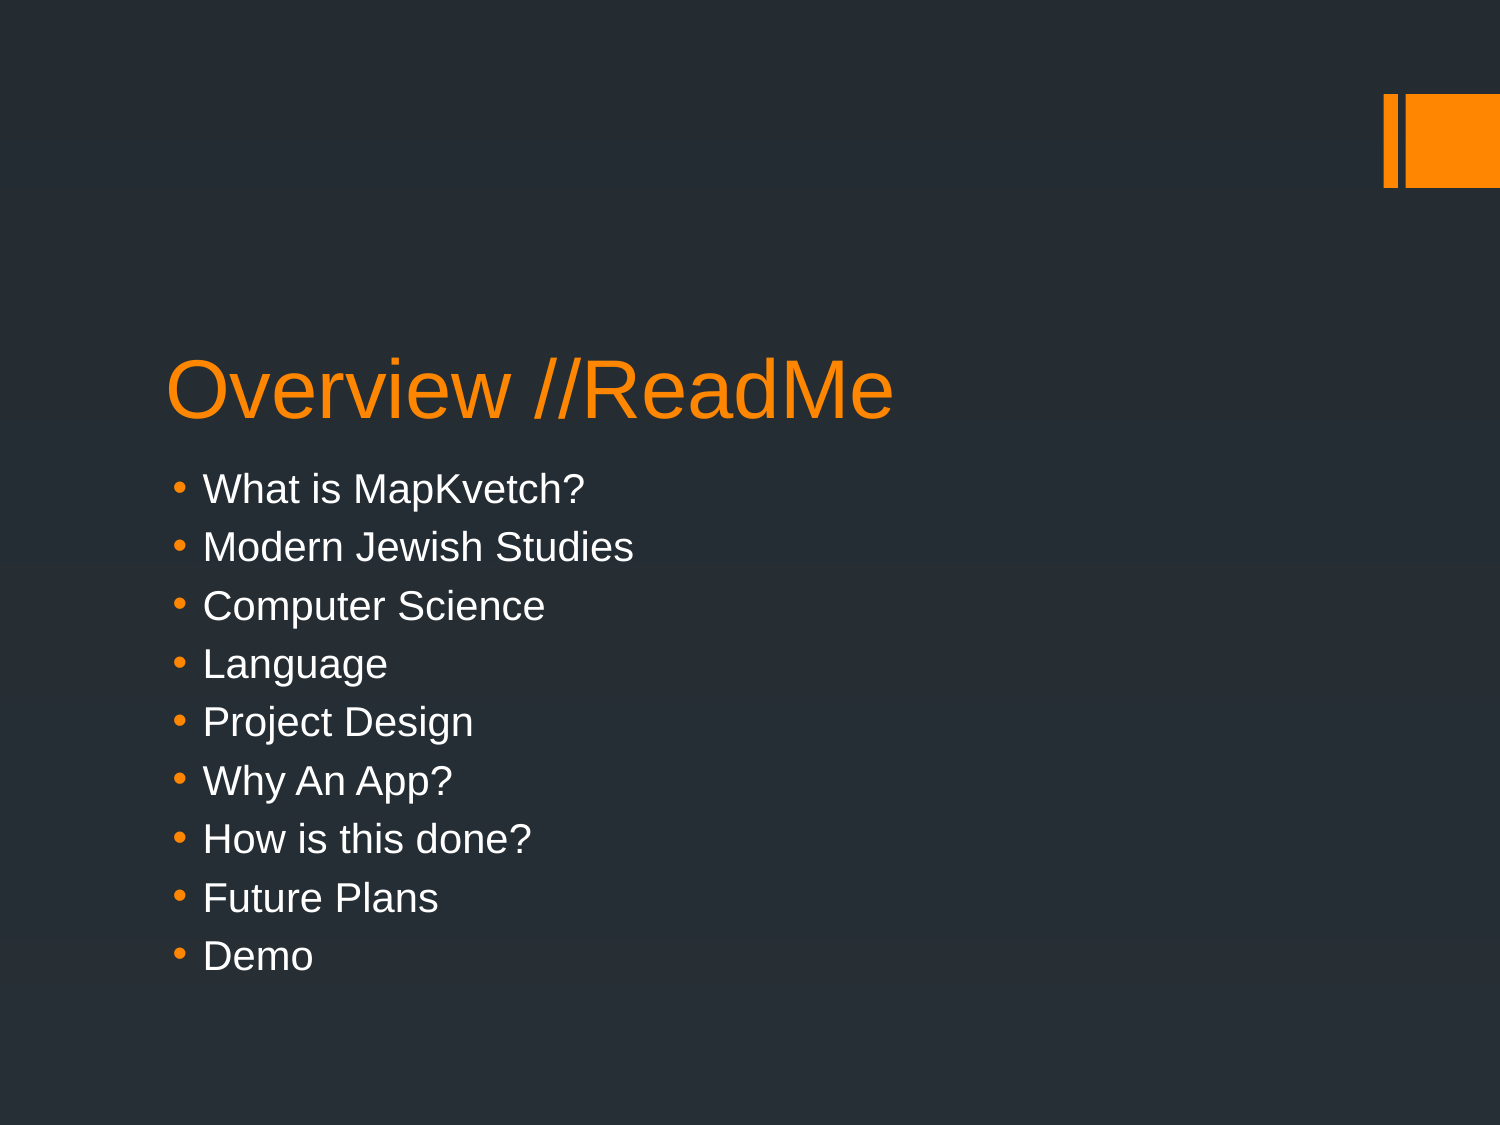

# Overview //ReadMe
What is MapKvetch?
Modern Jewish Studies
Computer Science
Language
Project Design
Why An App?
How is this done?
Future Plans
Demo